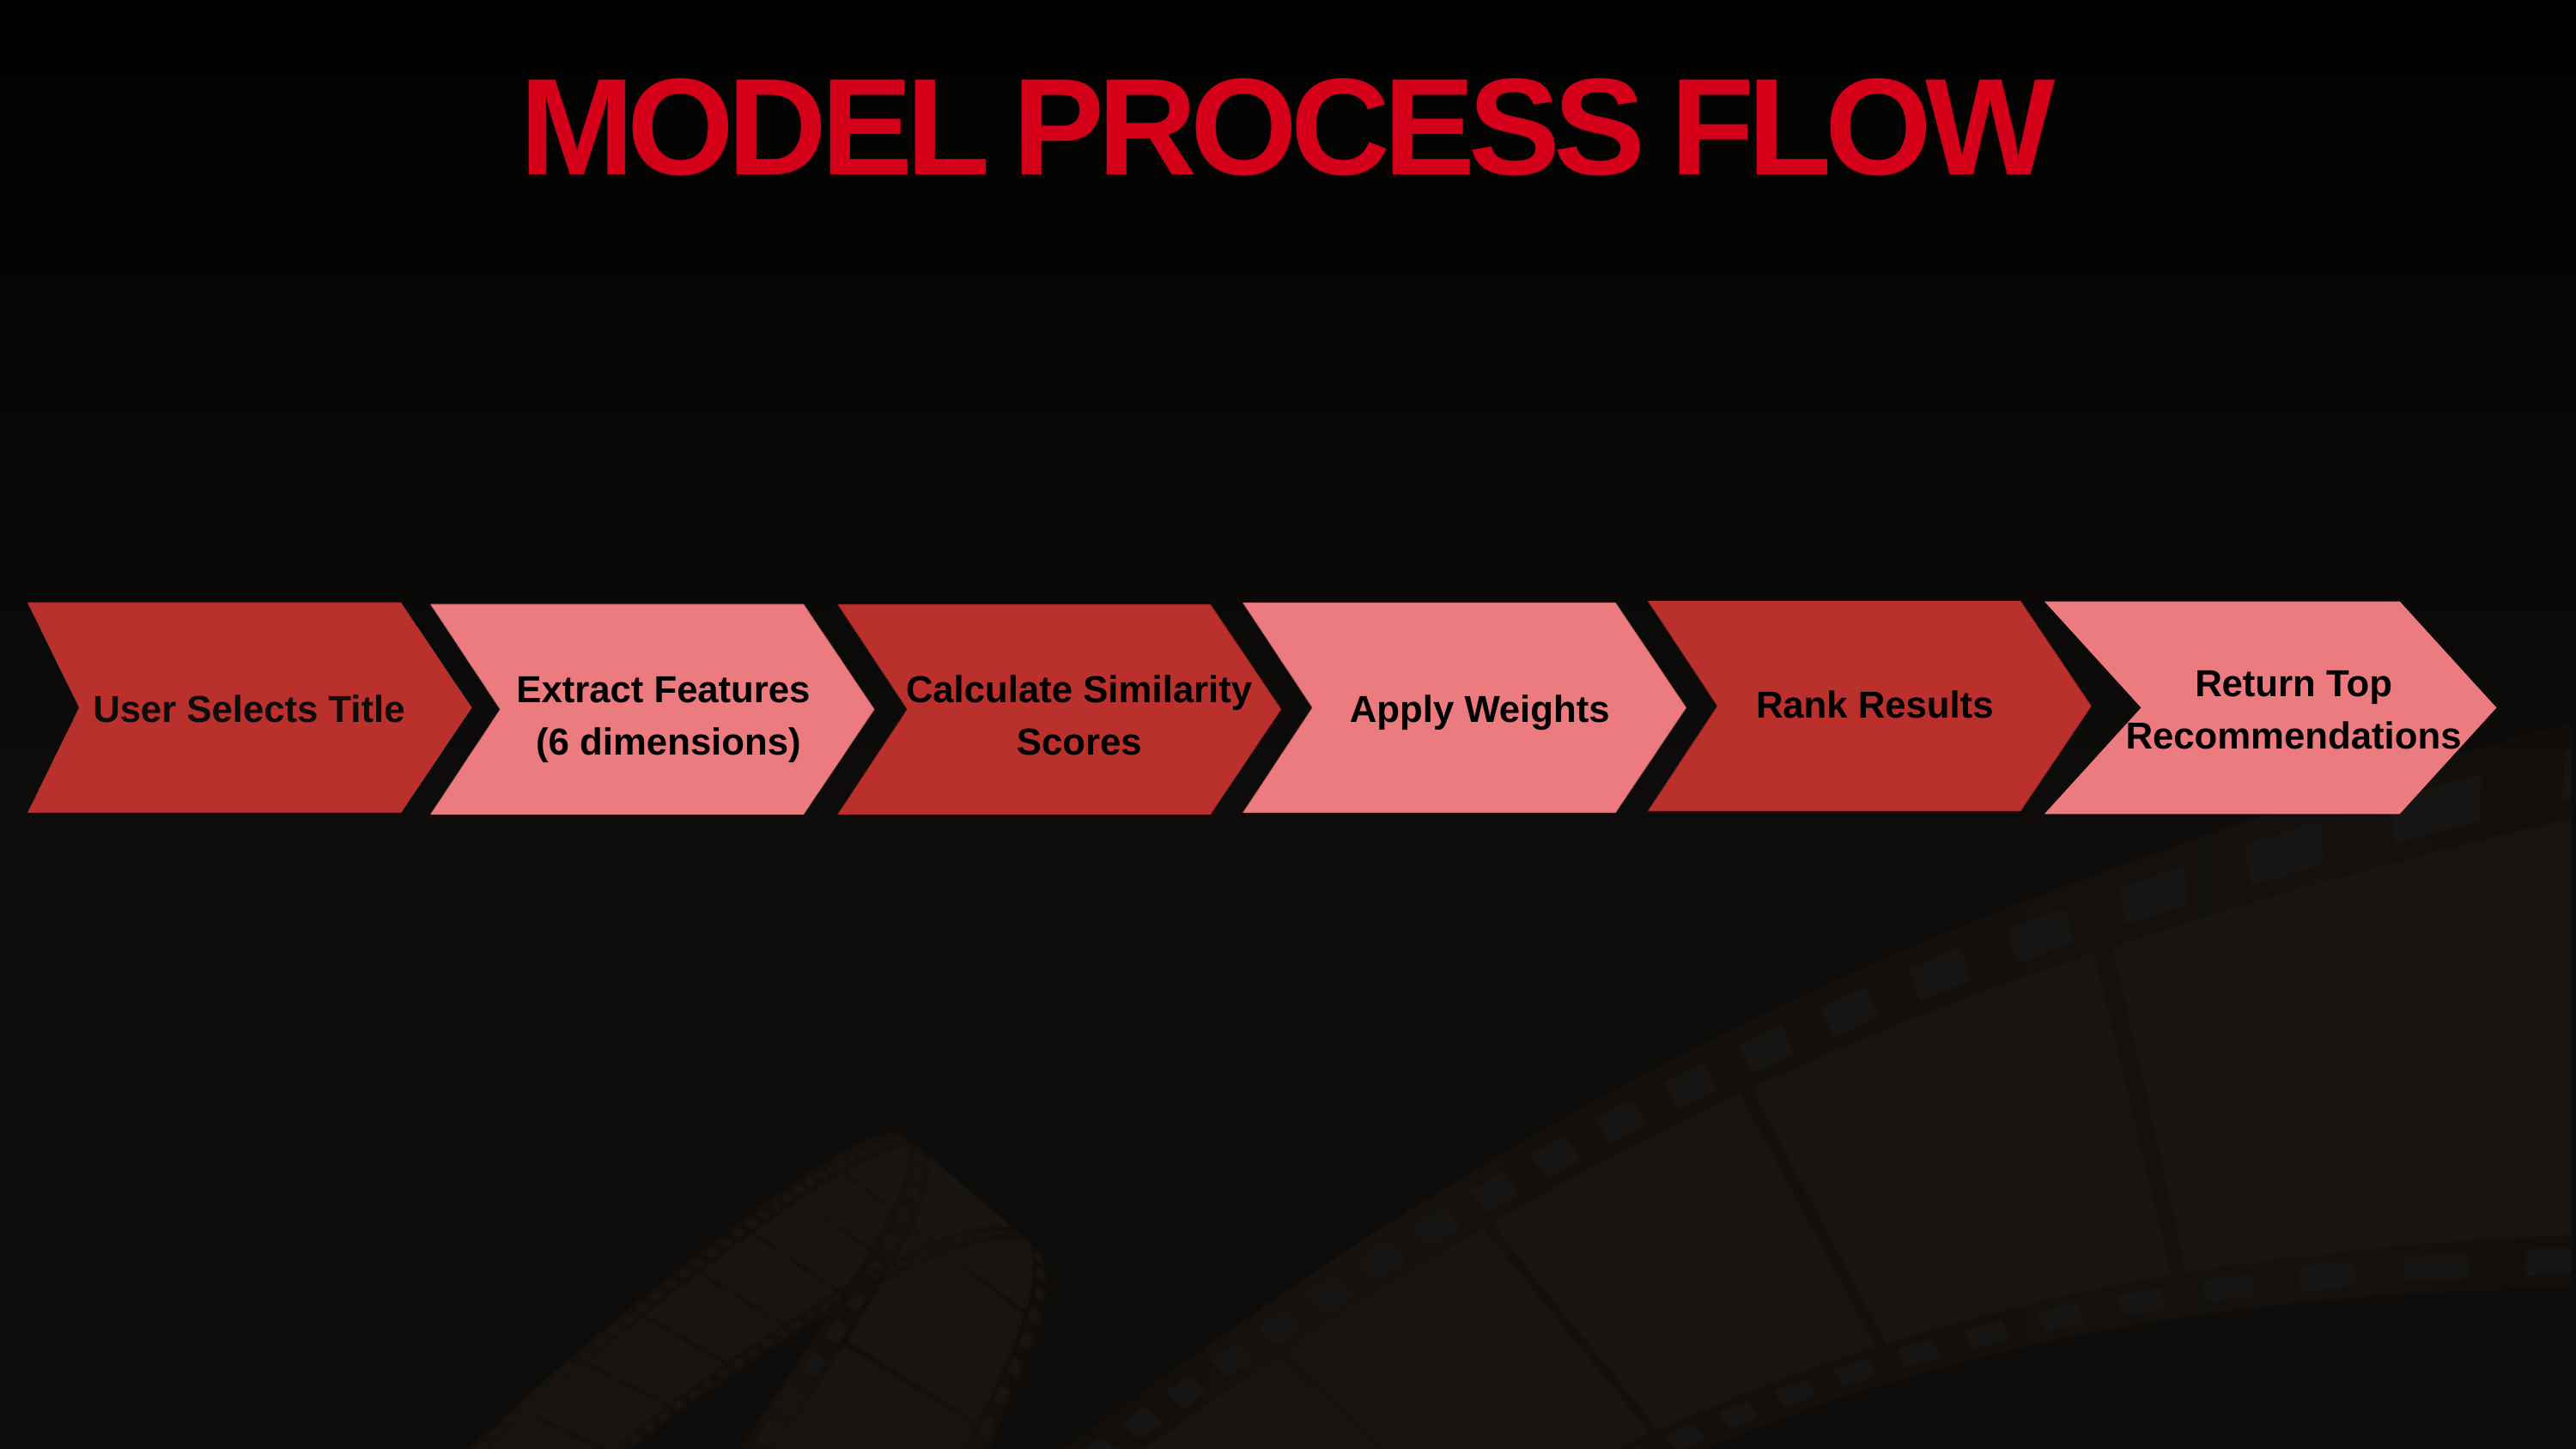

MODEL PROCESS FLOW

Return Top Recommendations
Calculate Similarity Scores
Extract Features
 (6 dimensions)
Rank Results
User Selects Title
Apply Weights